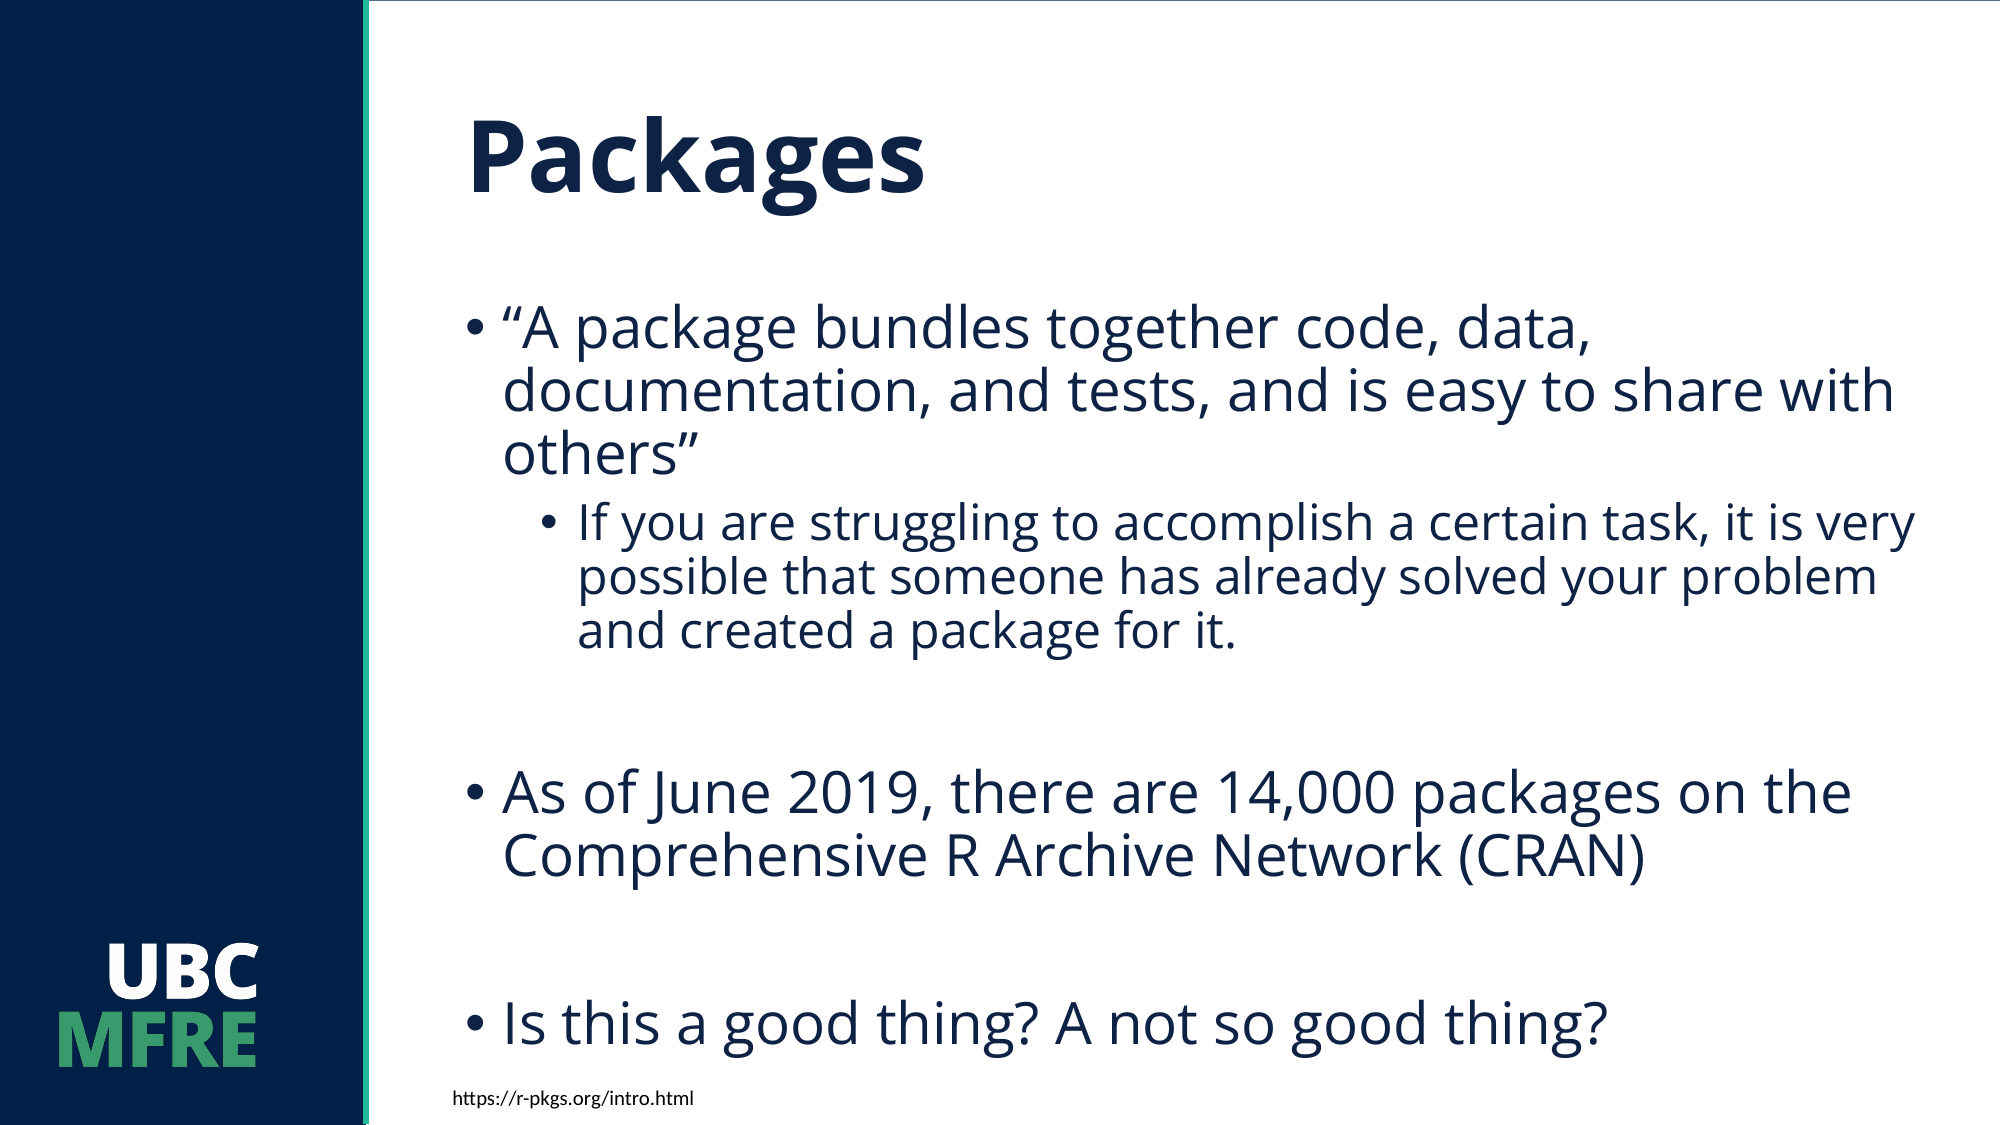

# Packages
“A package bundles together code, data, documentation, and tests, and is easy to share with others”
If you are struggling to accomplish a certain task, it is very possible that someone has already solved your problem and created a package for it.

As of June 2019, there are 14,000 packages on the Comprehensive R Archive Network (CRAN)

Is this a good thing? A not so good thing?
https://r-pkgs.org/intro.html